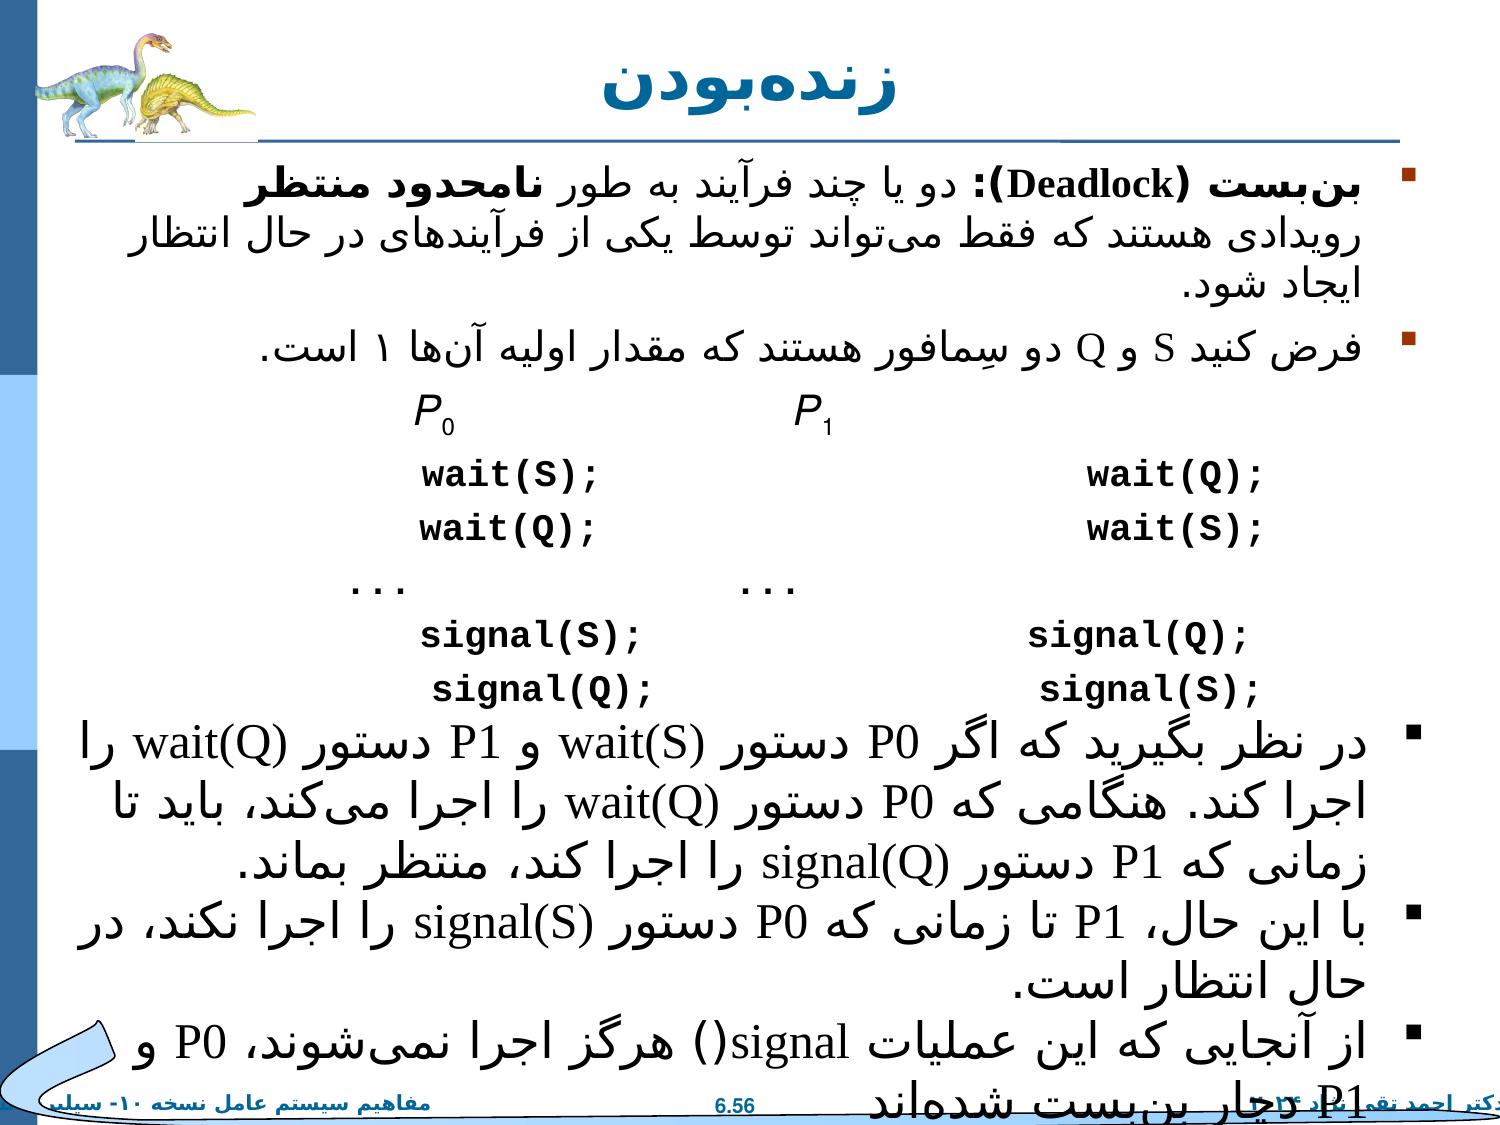

# زنده‌بودن
بن‌بست (Deadlock): دو یا چند فرآیند به طور نامحدود منتظر رویدادی هستند که فقط می‌تواند توسط یکی از فرآیندهای در حال انتظار ایجاد شود.
فرض کنید S و Q دو سِمافور هستند که مقدار اولیه آن‌ها ۱ است.
		        P0	                            P1
	          wait(S); 	              wait(Q);
	           wait(Q); 	              wait(S);
		 ...		     ...
	           signal(S);                 signal(Q);
              signal(Q);                 signal(S);

در نظر بگیرید که اگر P0 دستور wait(S) و P1 دستور wait(Q) را اجرا کند. هنگامی که P0 دستور wait(Q) را اجرا می‌کند، باید تا زمانی که P1 دستور signal(Q) را اجرا کند، منتظر بماند.
با این حال، P1 تا زمانی که P0 دستور signal(S) را اجرا نکند، در حال انتظار است.
از آنجایی که این عملیات signal() هرگز اجرا نمی‌شوند، P0 و P1 دچار بن‌بست شده‌اند